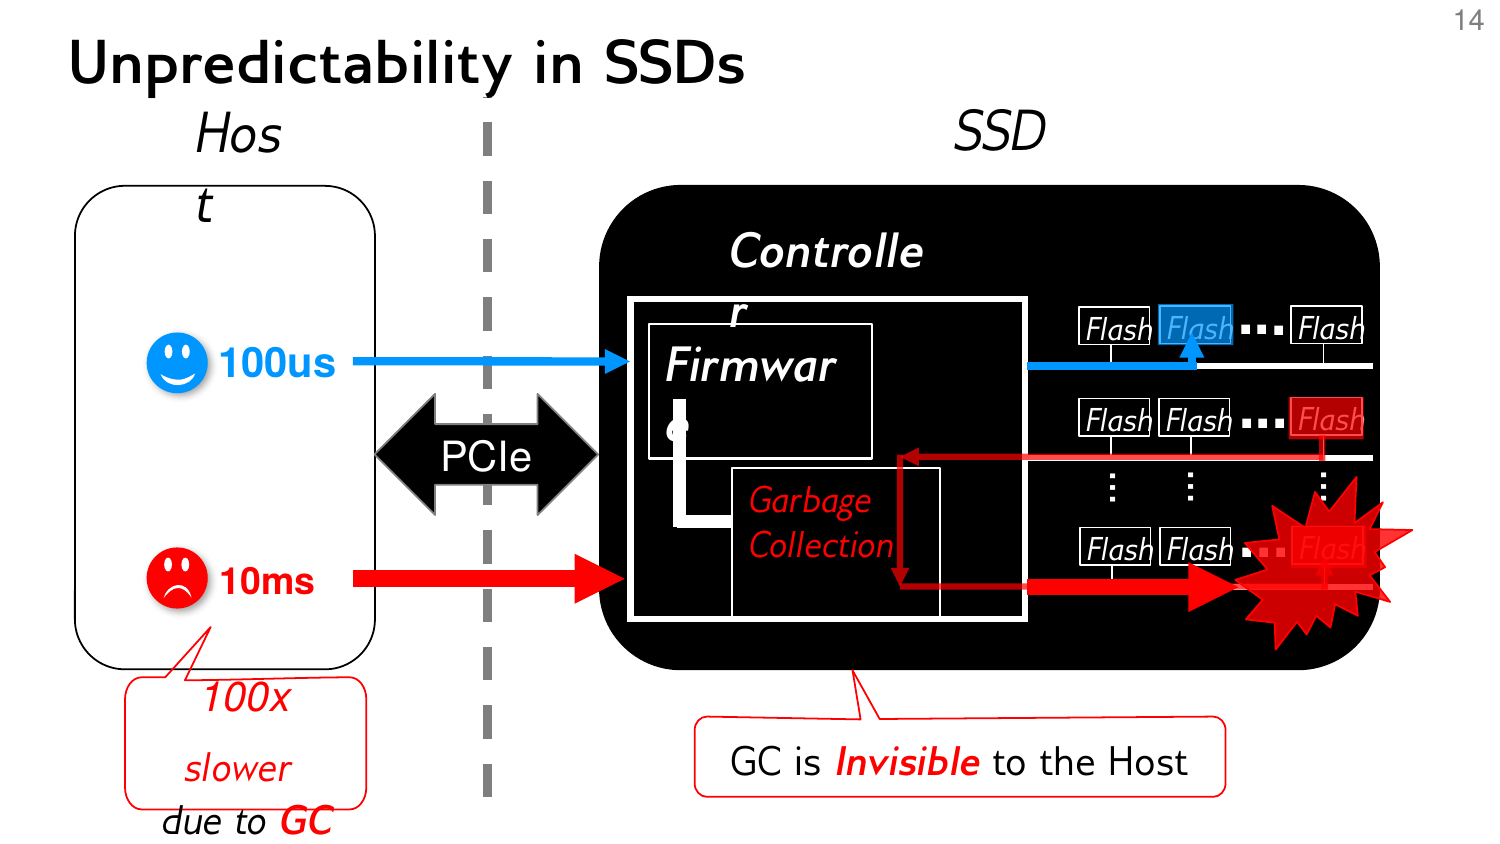

# Unpredictability in SSDs
SSD
Host

PCIe
Controller

.
.
.
Flash

Flash

Flash

100us

Firmware
.
.
.
Flash

Flash

Flash

Garbage
Collection
…
…
…
.
.
.
Flash

Flash

Flash

10ms

100x slower
due to GC

GC is Invisible to the Host
.
.
.
Flash
Flash